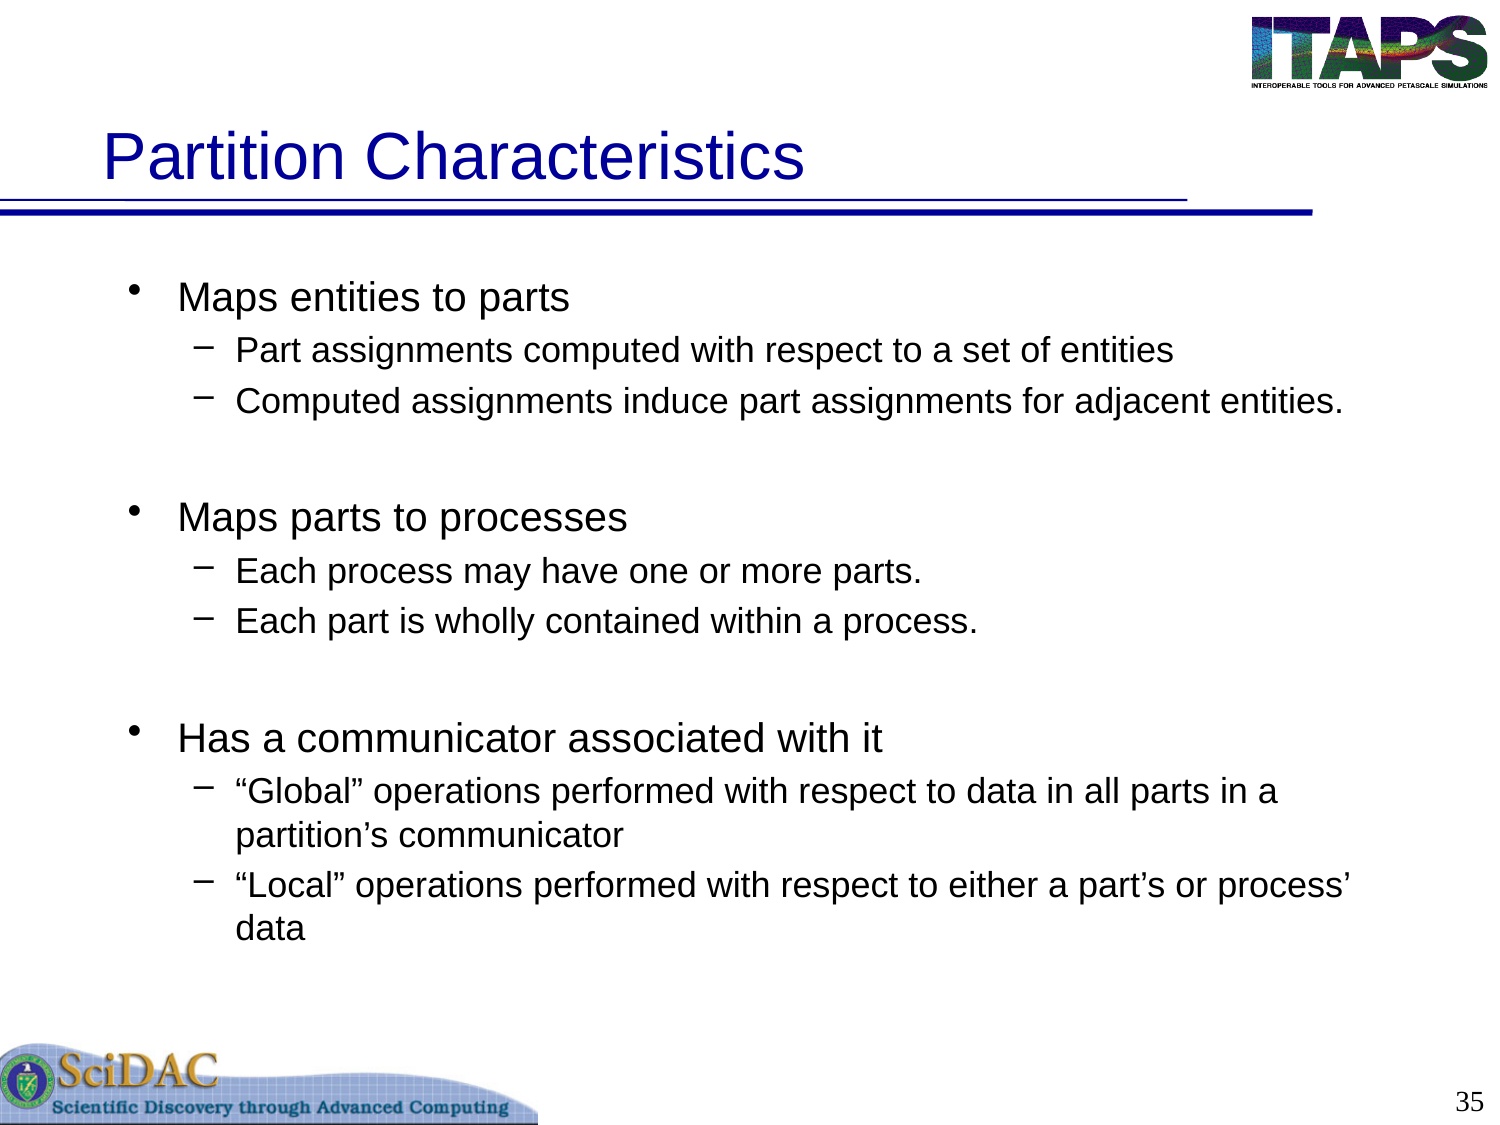

# Partition Characteristics
Maps entities to parts
Part assignments computed with respect to a set of entities
Computed assignments induce part assignments for adjacent entities.

Maps parts to processes
Each process may have one or more parts.
Each part is wholly contained within a process.

Has a communicator associated with it
“Global” operations performed with respect to data in all parts in a partition’s communicator
“Local” operations performed with respect to either a part’s or process’ data
35